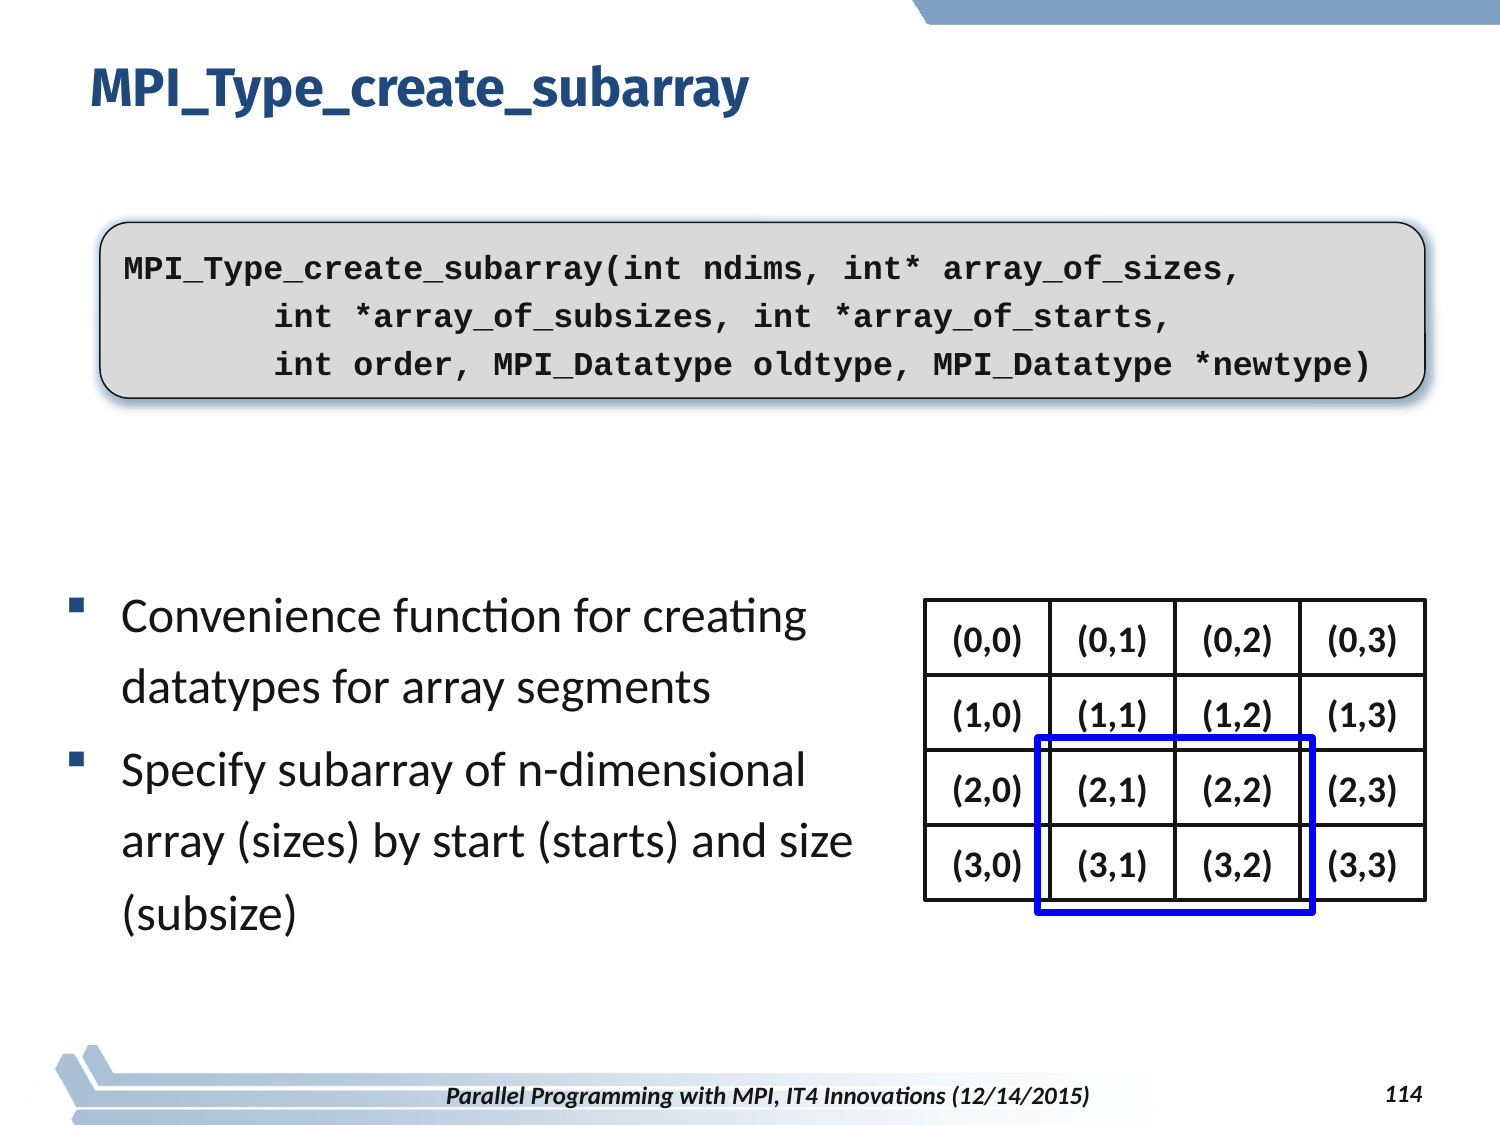

# MPI_Type_create_subarray
MPI_Type_create_subarray(int ndims, int* array_of_sizes,
	int *array_of_subsizes, int *array_of_starts,
	int order, MPI_Datatype oldtype, MPI_Datatype *newtype)
Convenience function for creating datatypes for array segments
Specify subarray of n-dimensional array (sizes) by start (starts) and size (subsize)
(0,0)
(0,1)
(0,2)
(0,3)
(1,0)
(1,1)
(1,2)
(1,3)

(2,0)
(2,1)
(2,2)
(2,3)
(3,0)
(3,1)
(3,2)
(3,3)
114
Parallel Programming with MPI, IT4 Innovations (12/14/2015)